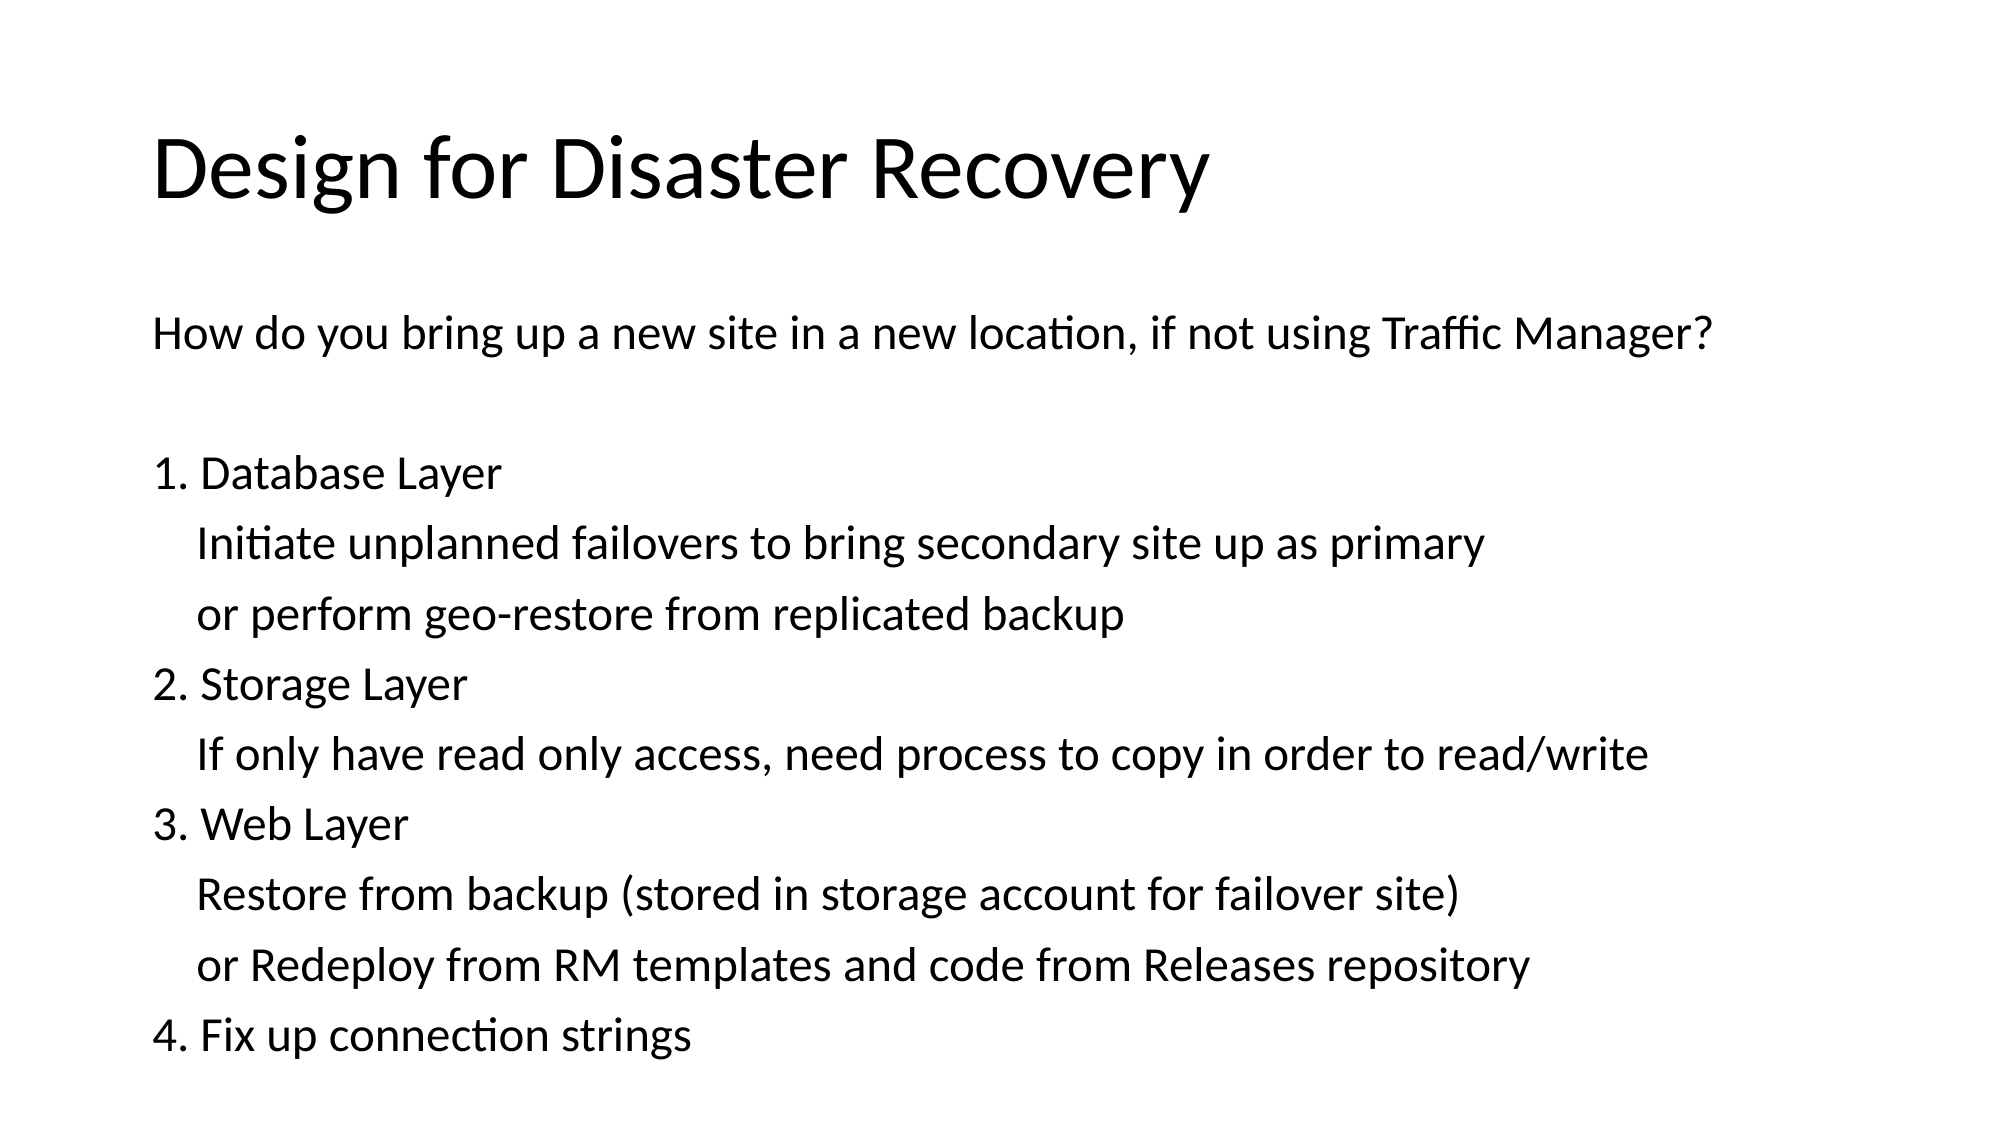

# Design for Disaster Recovery
How do you bring up a new site in a new location, if not using Traffic Manager?

1. Database Layer
    Initiate unplanned failovers to bring secondary site up as primary
    or perform geo-restore from replicated backup
2. Storage Layer
    If only have read only access, need process to copy in order to read/write
3. Web Layer
    Restore from backup (stored in storage account for failover site)
    or Redeploy from RM templates and code from Releases repository
4. Fix up connection strings